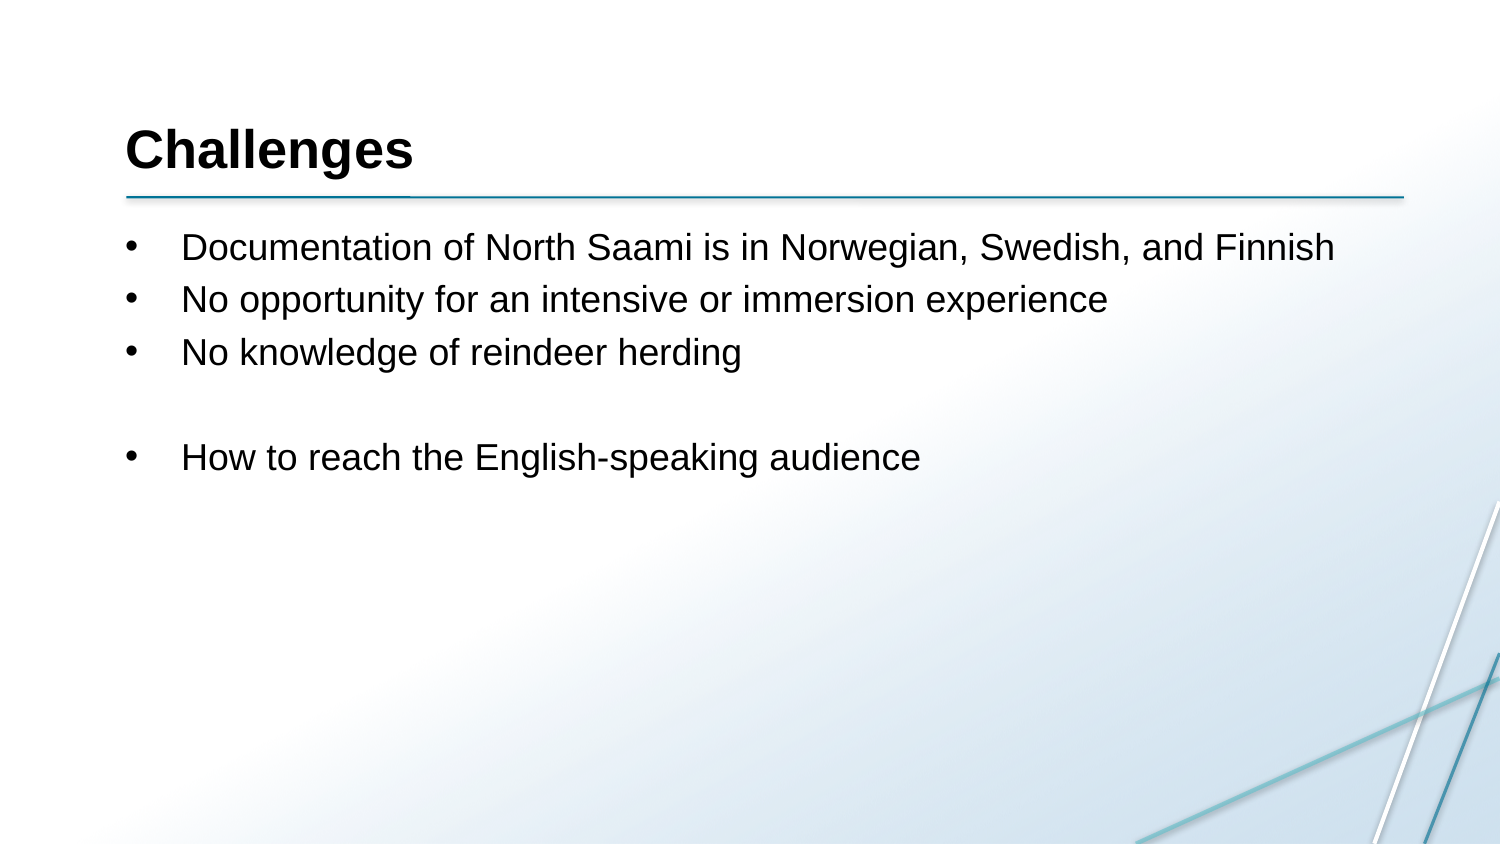

# Challenges
Documentation of North Saami is in Norwegian, Swedish, and Finnish
No opportunity for an intensive or immersion experience
No knowledge of reindeer herding

How to reach the English-speaking audience